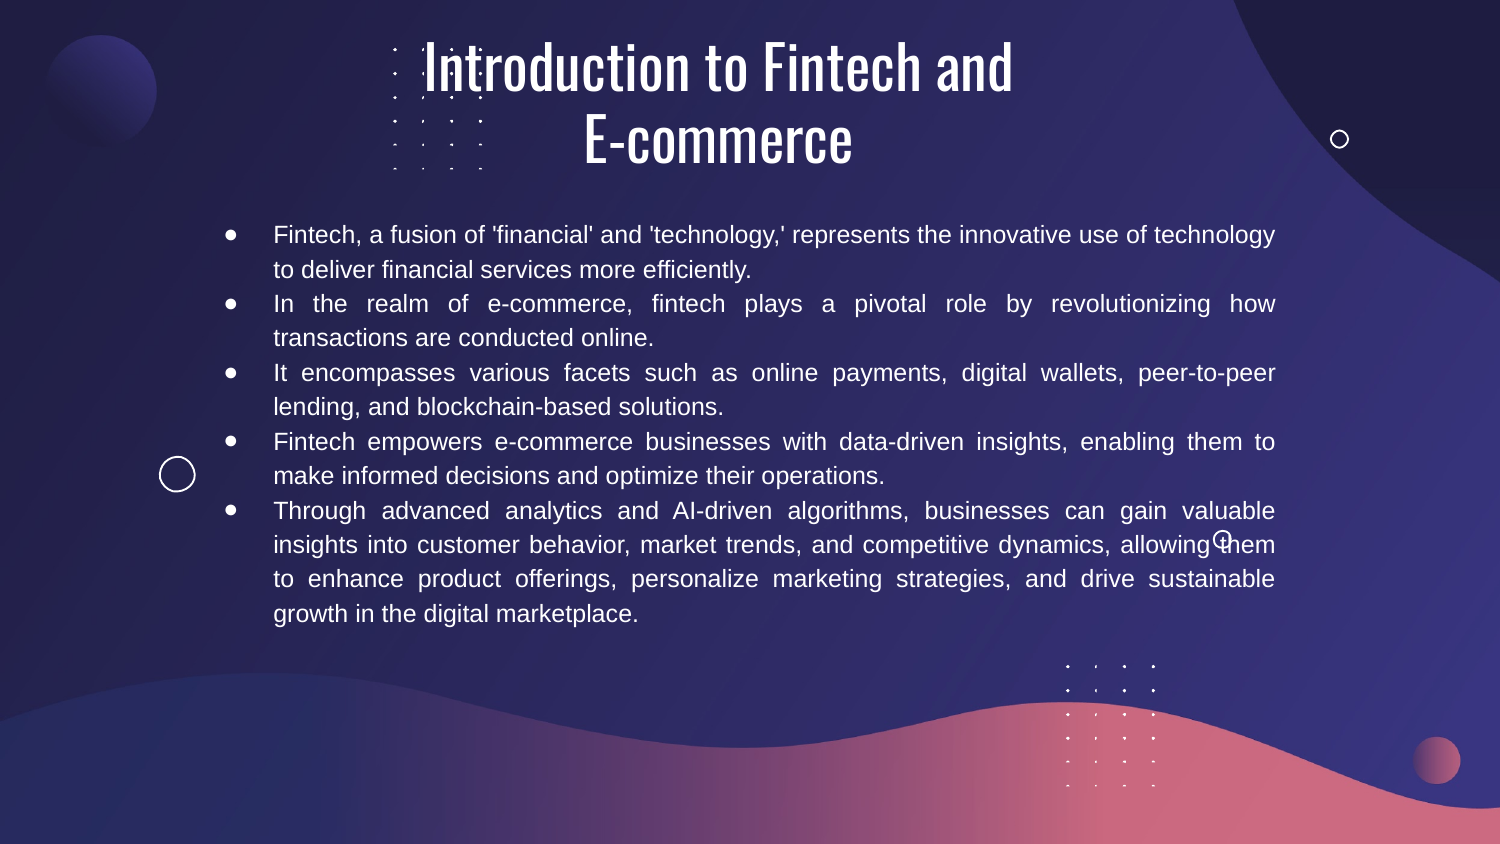

# Introduction to Fintech and
E-commerce

Fintech, a fusion of 'financial' and 'technology,' represents the innovative use of technology to deliver financial services more efficiently.
In the realm of e-commerce, fintech plays a pivotal role by revolutionizing how transactions are conducted online.
It encompasses various facets such as online payments, digital wallets, peer-to-peer lending, and blockchain-based solutions.
Fintech empowers e-commerce businesses with data-driven insights, enabling them to make informed decisions and optimize their operations.
Through advanced analytics and AI-driven algorithms, businesses can gain valuable insights into customer behavior, market trends, and competitive dynamics, allowing them to enhance product offerings, personalize marketing strategies, and drive sustainable growth in the digital marketplace.